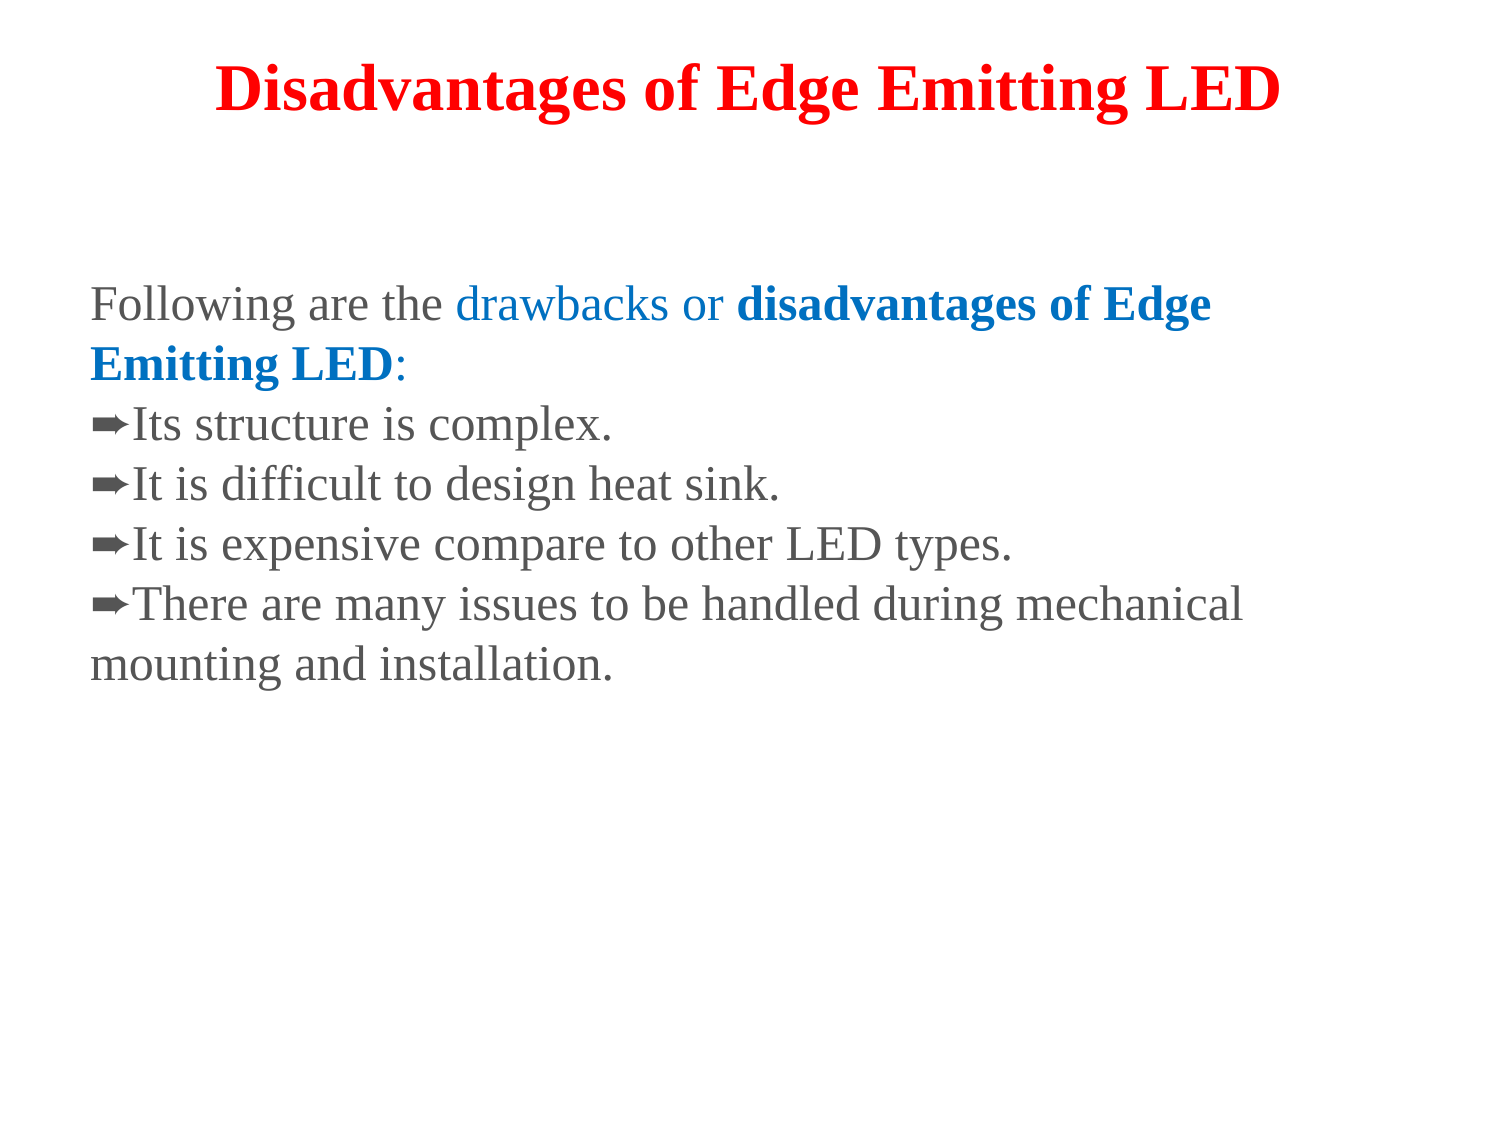

# Disadvantages of Edge Emitting LED
Following are the drawbacks or disadvantages of Edge Emitting LED:
➨Its structure is complex.
➨It is difficult to design heat sink.
➨It is expensive compare to other LED types.
➨There are many issues to be handled during mechanical mounting and installation.